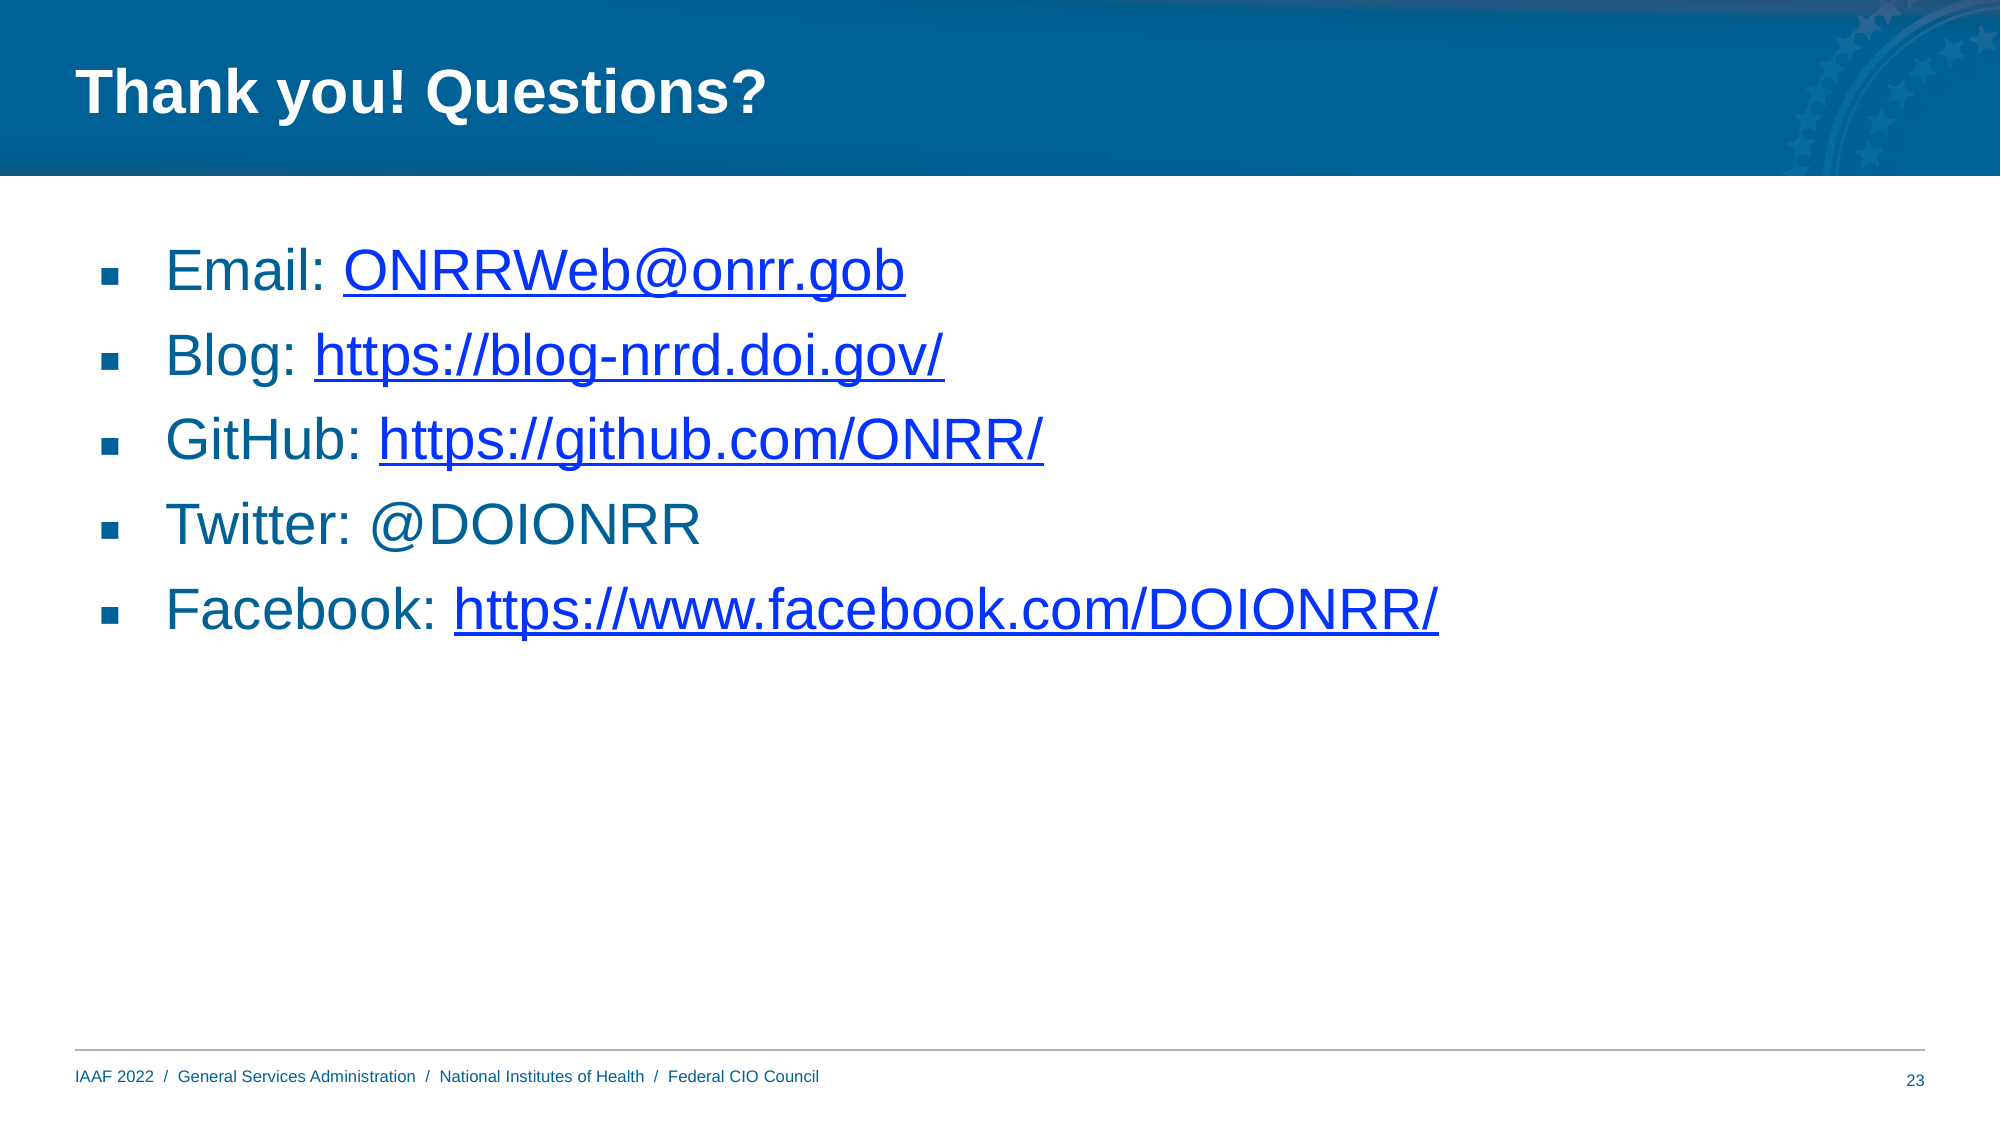

# Thank you! Questions?
Email: ONRRWeb@onrr.gob
Blog: https://blog-nrrd.doi.gov/
GitHub: https://github.com/ONRR/
Twitter: @DOIONRR
Facebook: https://www.facebook.com/DOIONRR/

23